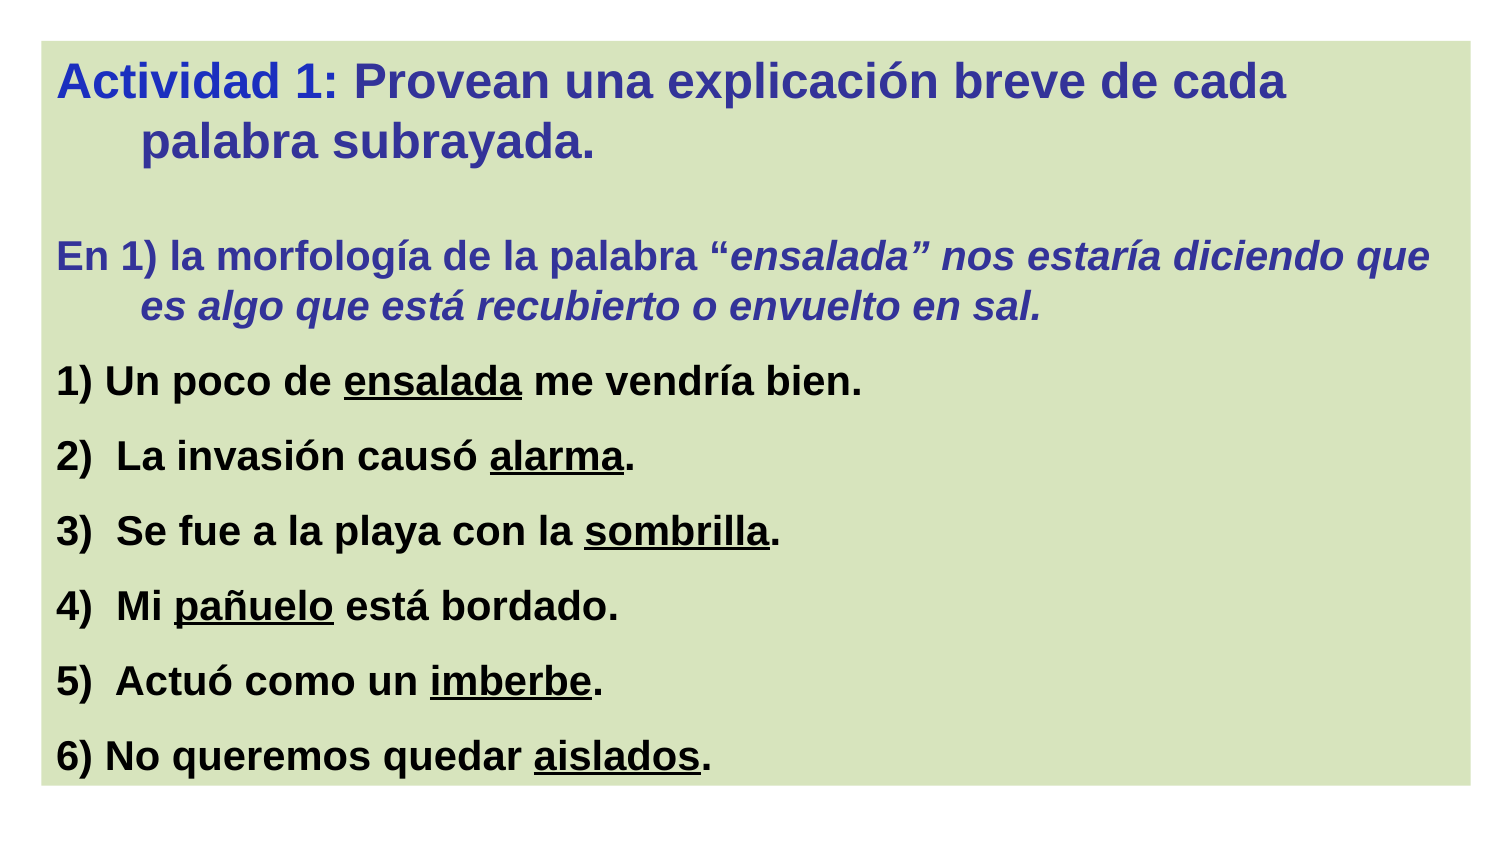

Actividad 1: Provean una explicación breve de cada palabra subrayada.

En 1) la morfología de la palabra “ensalada” nos estaría diciendo que es algo que está recubierto o envuelto en sal.
1) Un poco de ensalada me vendría bien.
2)  La invasión causó alarma.
3)  Se fue a la playa con la sombrilla.
4)  Mi pañuelo está bordado.
5)  Actuó como un imberbe.
6) No queremos quedar aislados.